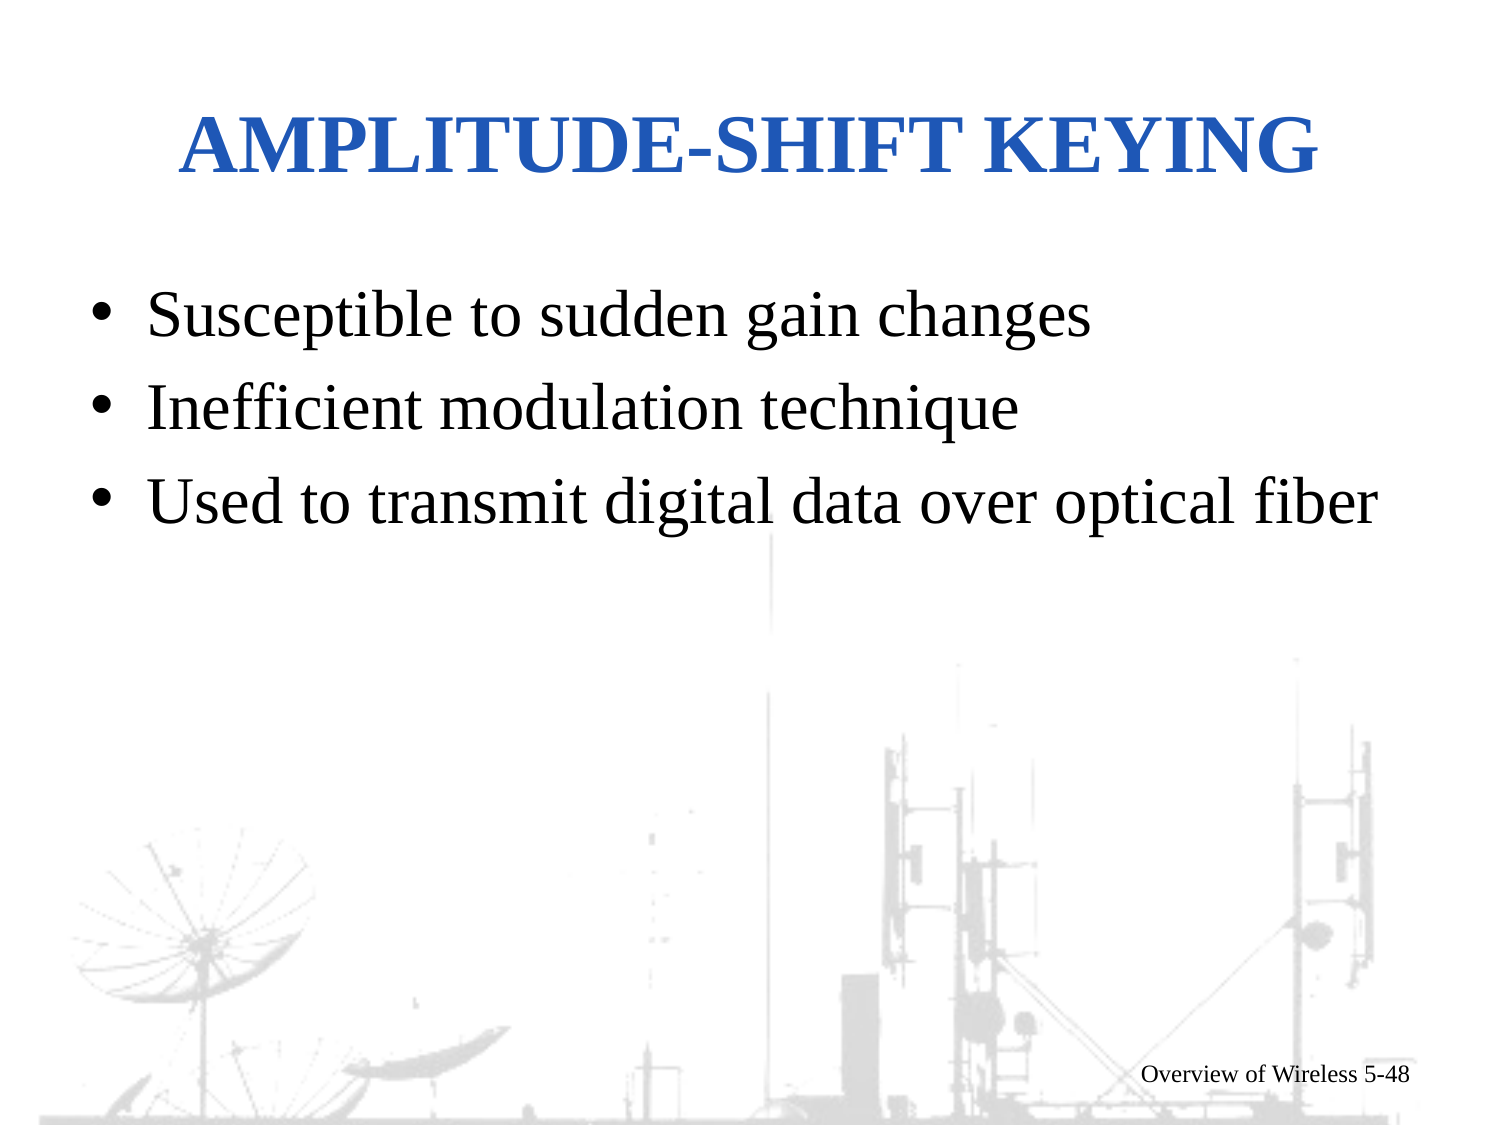

# Amplitude-Shift Keying
Susceptible to sudden gain changes
Inefficient modulation technique
Used to transmit digital data over optical fiber

Overview of Wireless 5-48